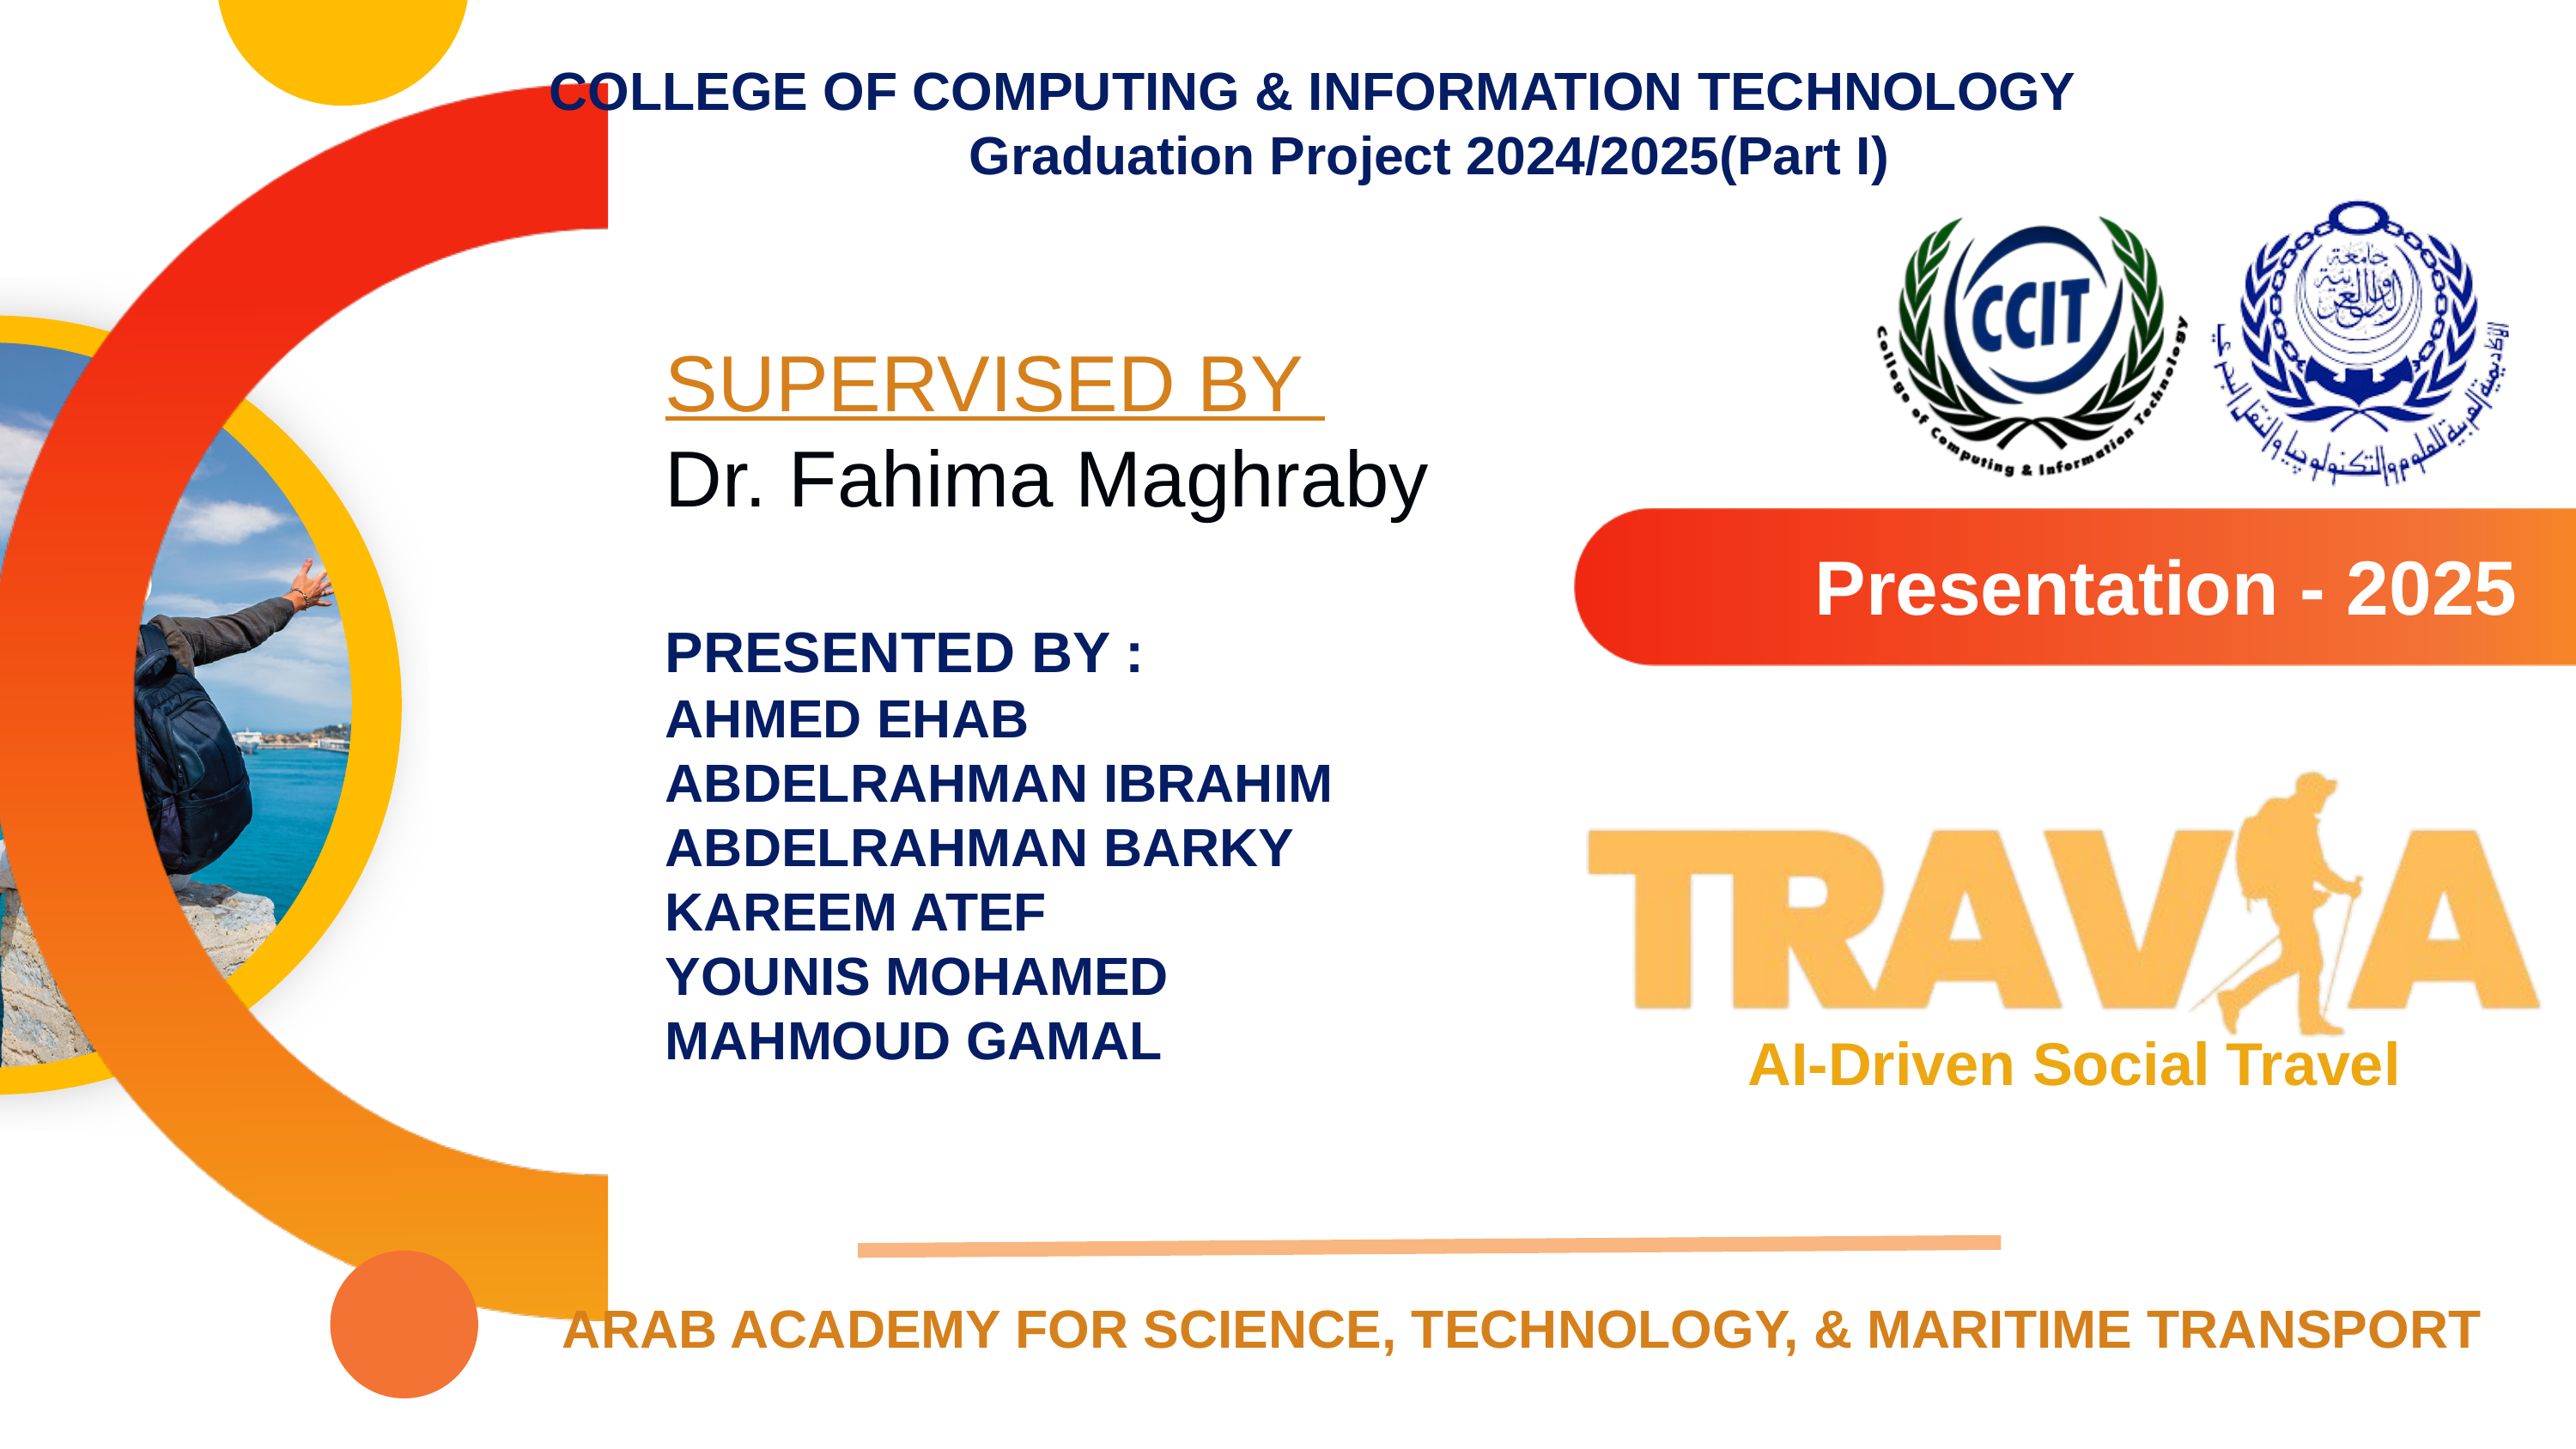

COLLEGE OF COMPUTING & INFORMATION TECHNOLOGY
Graduation Project 2024/2025(Part I)

SUPERVISED BY
Dr. Fahima Maghraby

Presentation - 2025
PRESENTED BY :
AHMED EHAB
ABDELRAHMAN IBRAHIM
ABDELRAHMAN BARKY
KAREEM ATEF
YOUNIS MOHAMED
MAHMOUD GAMAL

AI-Driven Social Travel

ARAB ACADEMY FOR SCIENCE, TECHNOLOGY, & MARITIME TRANSPORT